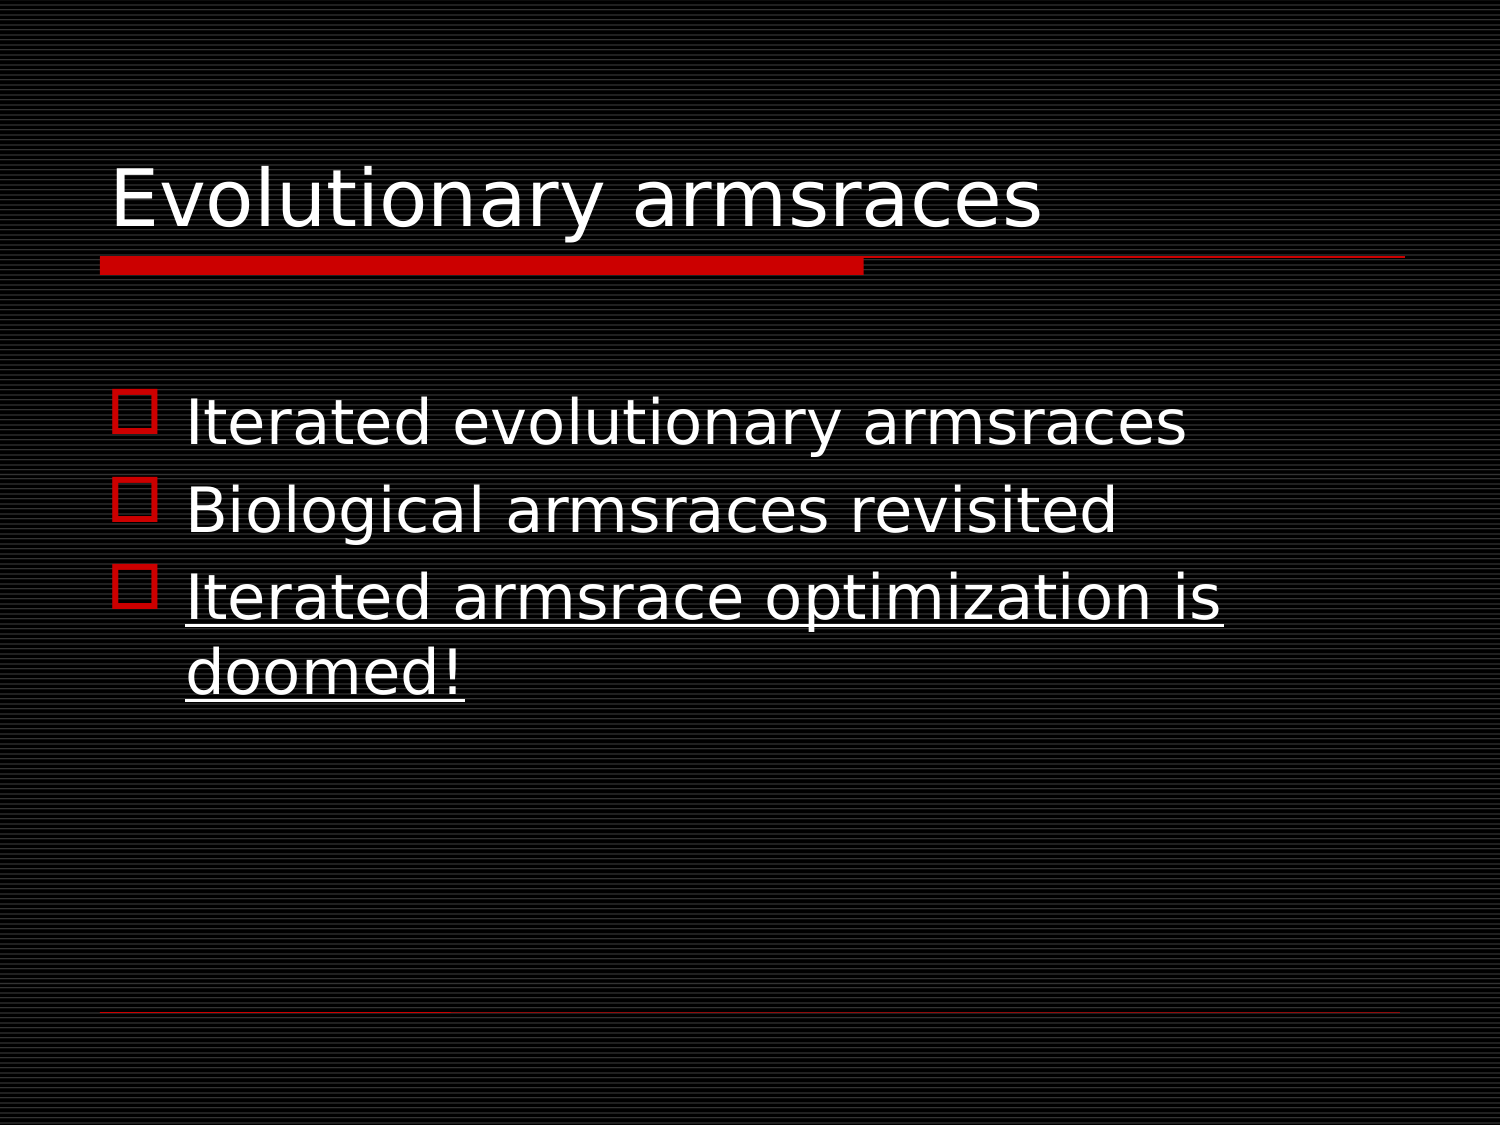

# Evolutionary armsraces

Iterated evolutionary armsraces
Biological armsraces revisited
Iterated armsrace optimization is doomed!